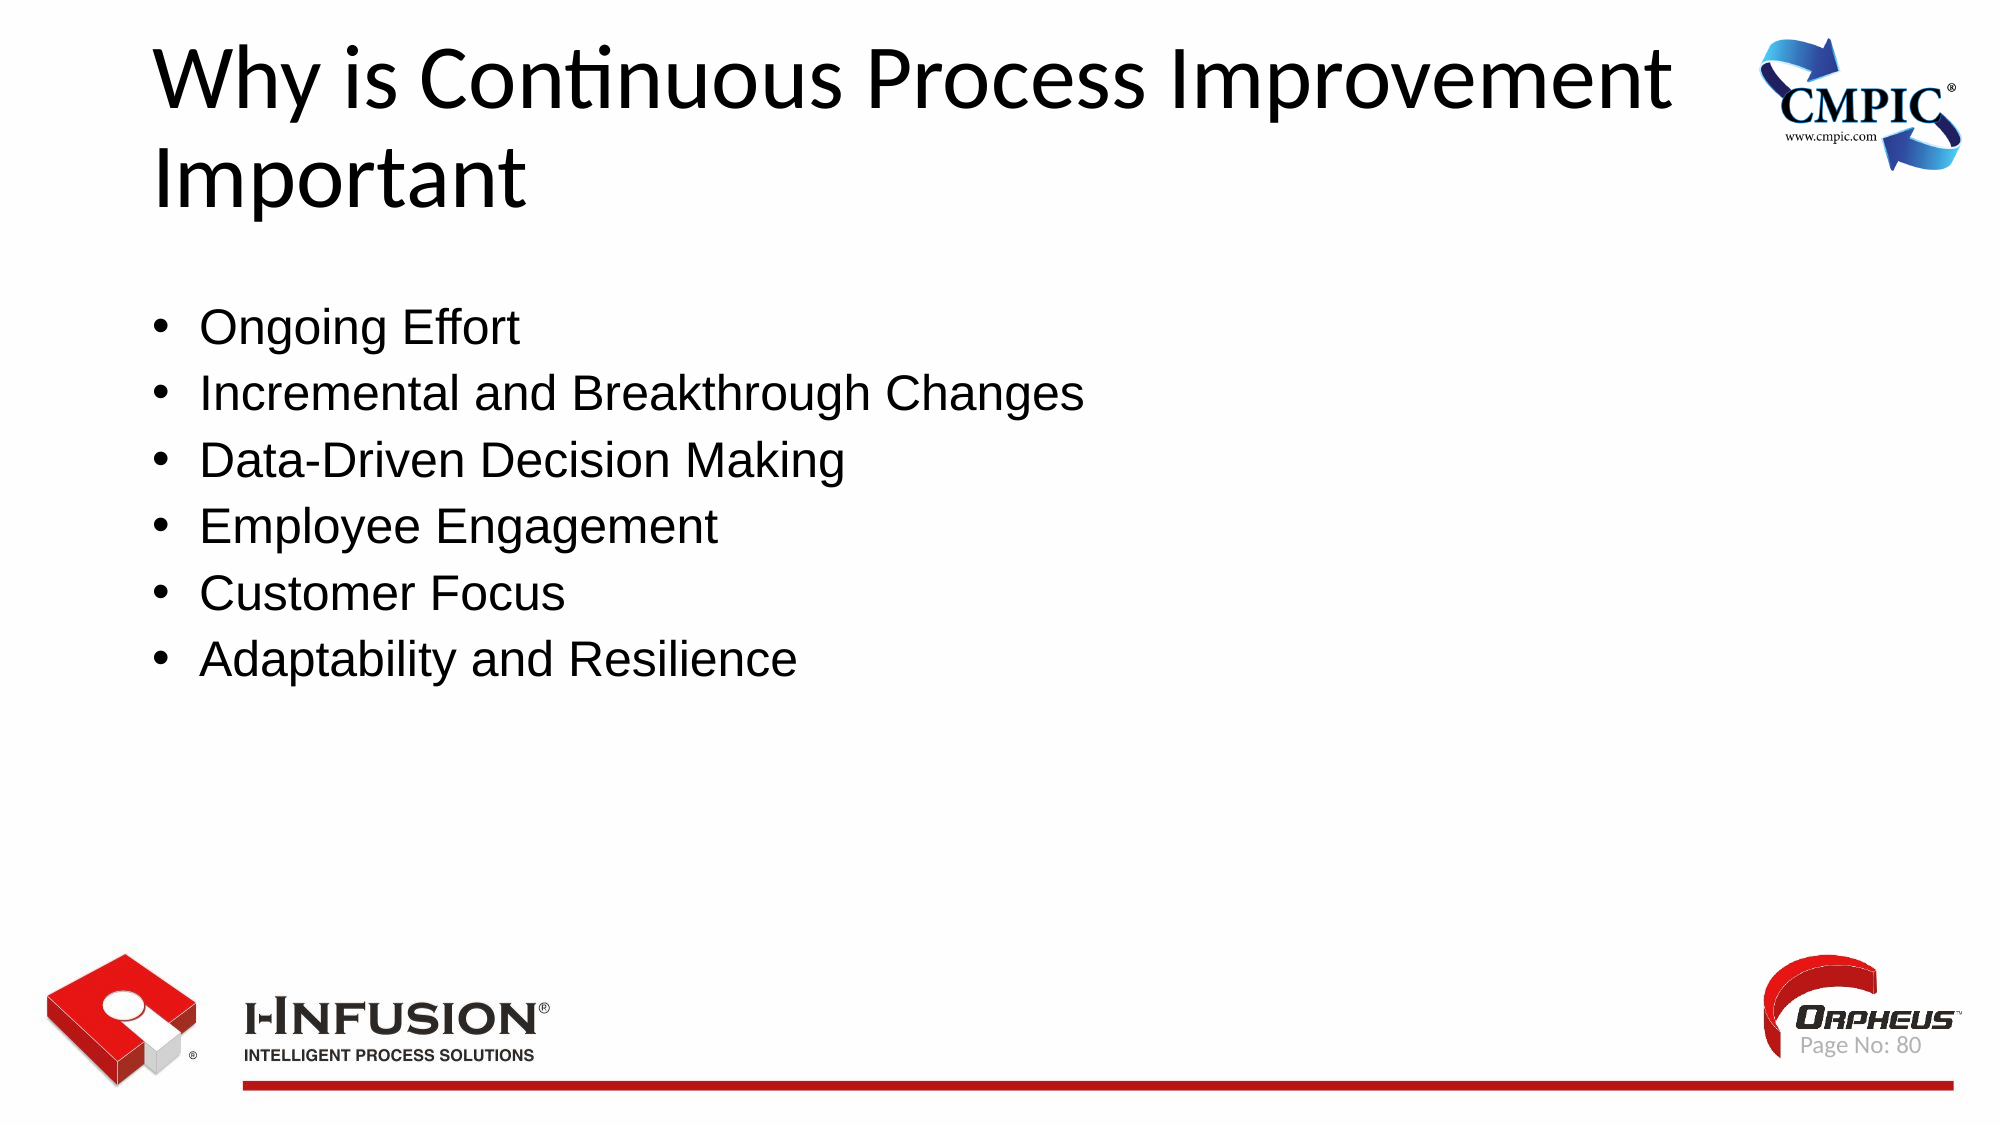

Why is Continuous Process Improvement Important
Ongoing Effort
Incremental and Breakthrough Changes
Data-Driven Decision Making
Employee Engagement
Customer Focus
Adaptability and Resilience
 Page No: 80